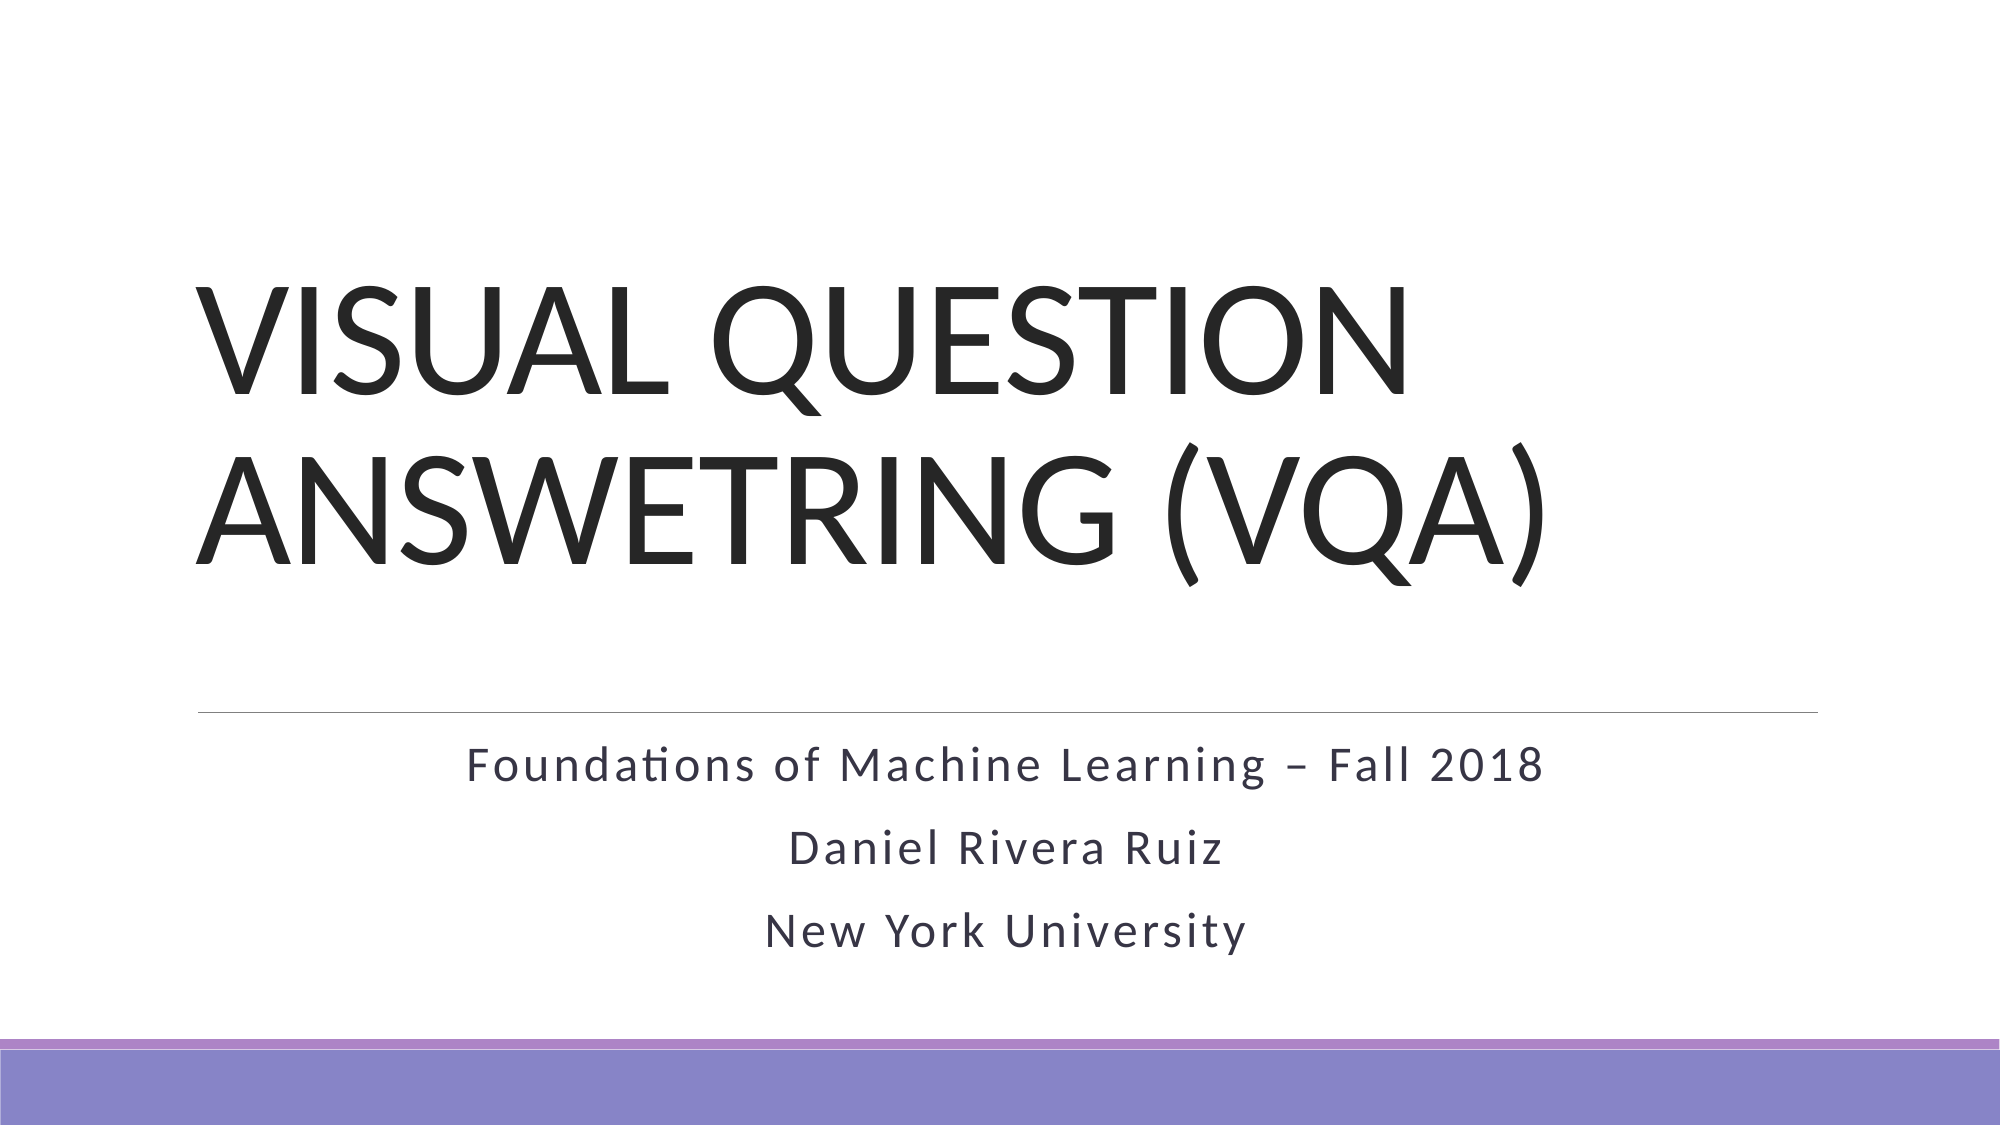

# VISUAL QUESTION ANSWETRING (VQA)
Foundations of Machine Learning – Fall 2018
Daniel Rivera Ruiz
New York University